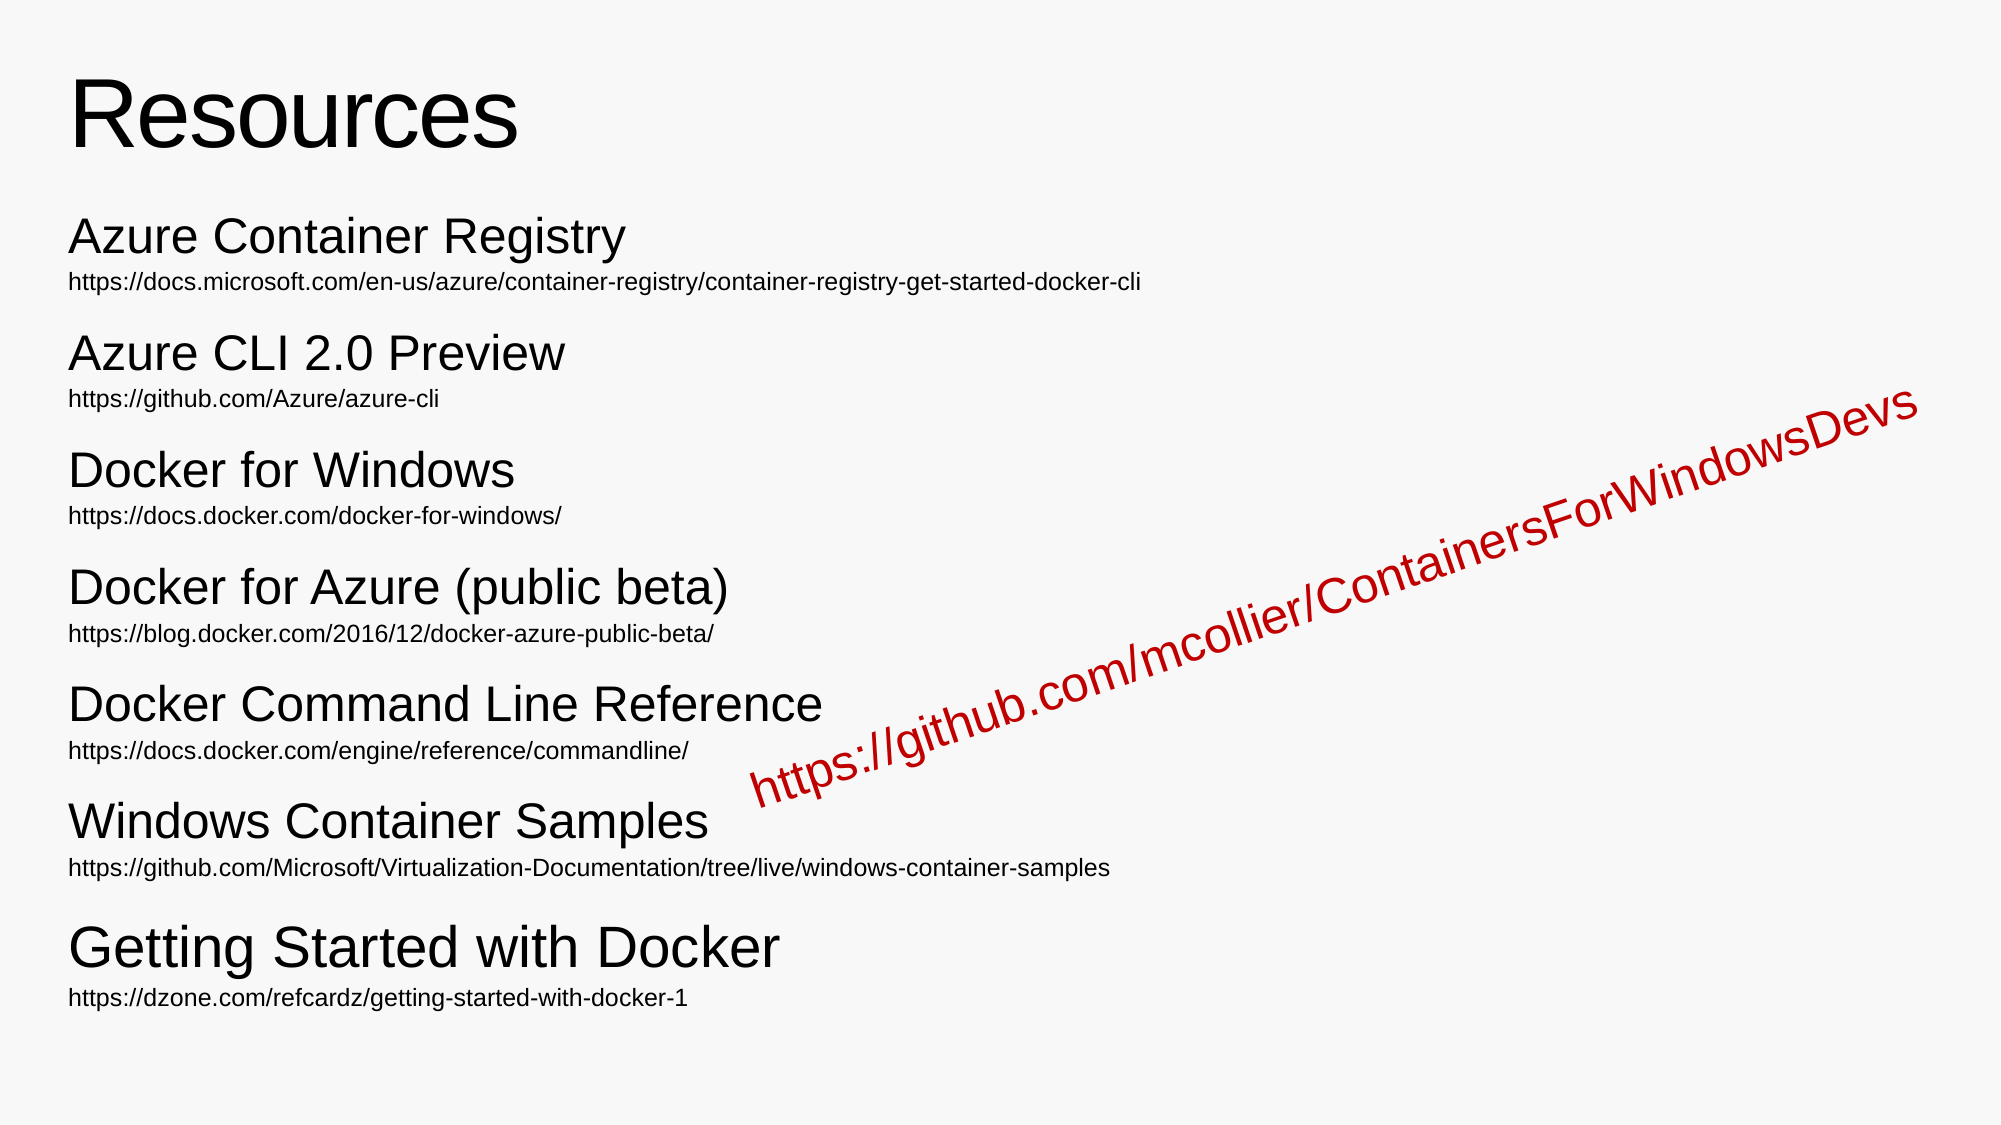

# Resources
Azure Container Registry
https://docs.microsoft.com/en-us/azure/container-registry/container-registry-get-started-docker-cli

Azure CLI 2.0 Preview
https://github.com/Azure/azure-cli

Docker for Windows
https://docs.docker.com/docker-for-windows/

Docker for Azure (public beta)
https://blog.docker.com/2016/12/docker-azure-public-beta/

Docker Command Line Reference
https://docs.docker.com/engine/reference/commandline/

Windows Container Samples
https://github.com/Microsoft/Virtualization-Documentation/tree/live/windows-container-samples

Getting Started with Docker
https://dzone.com/refcardz/getting-started-with-docker-1
https://github.com/mcollier/ContainersForWindowsDevs